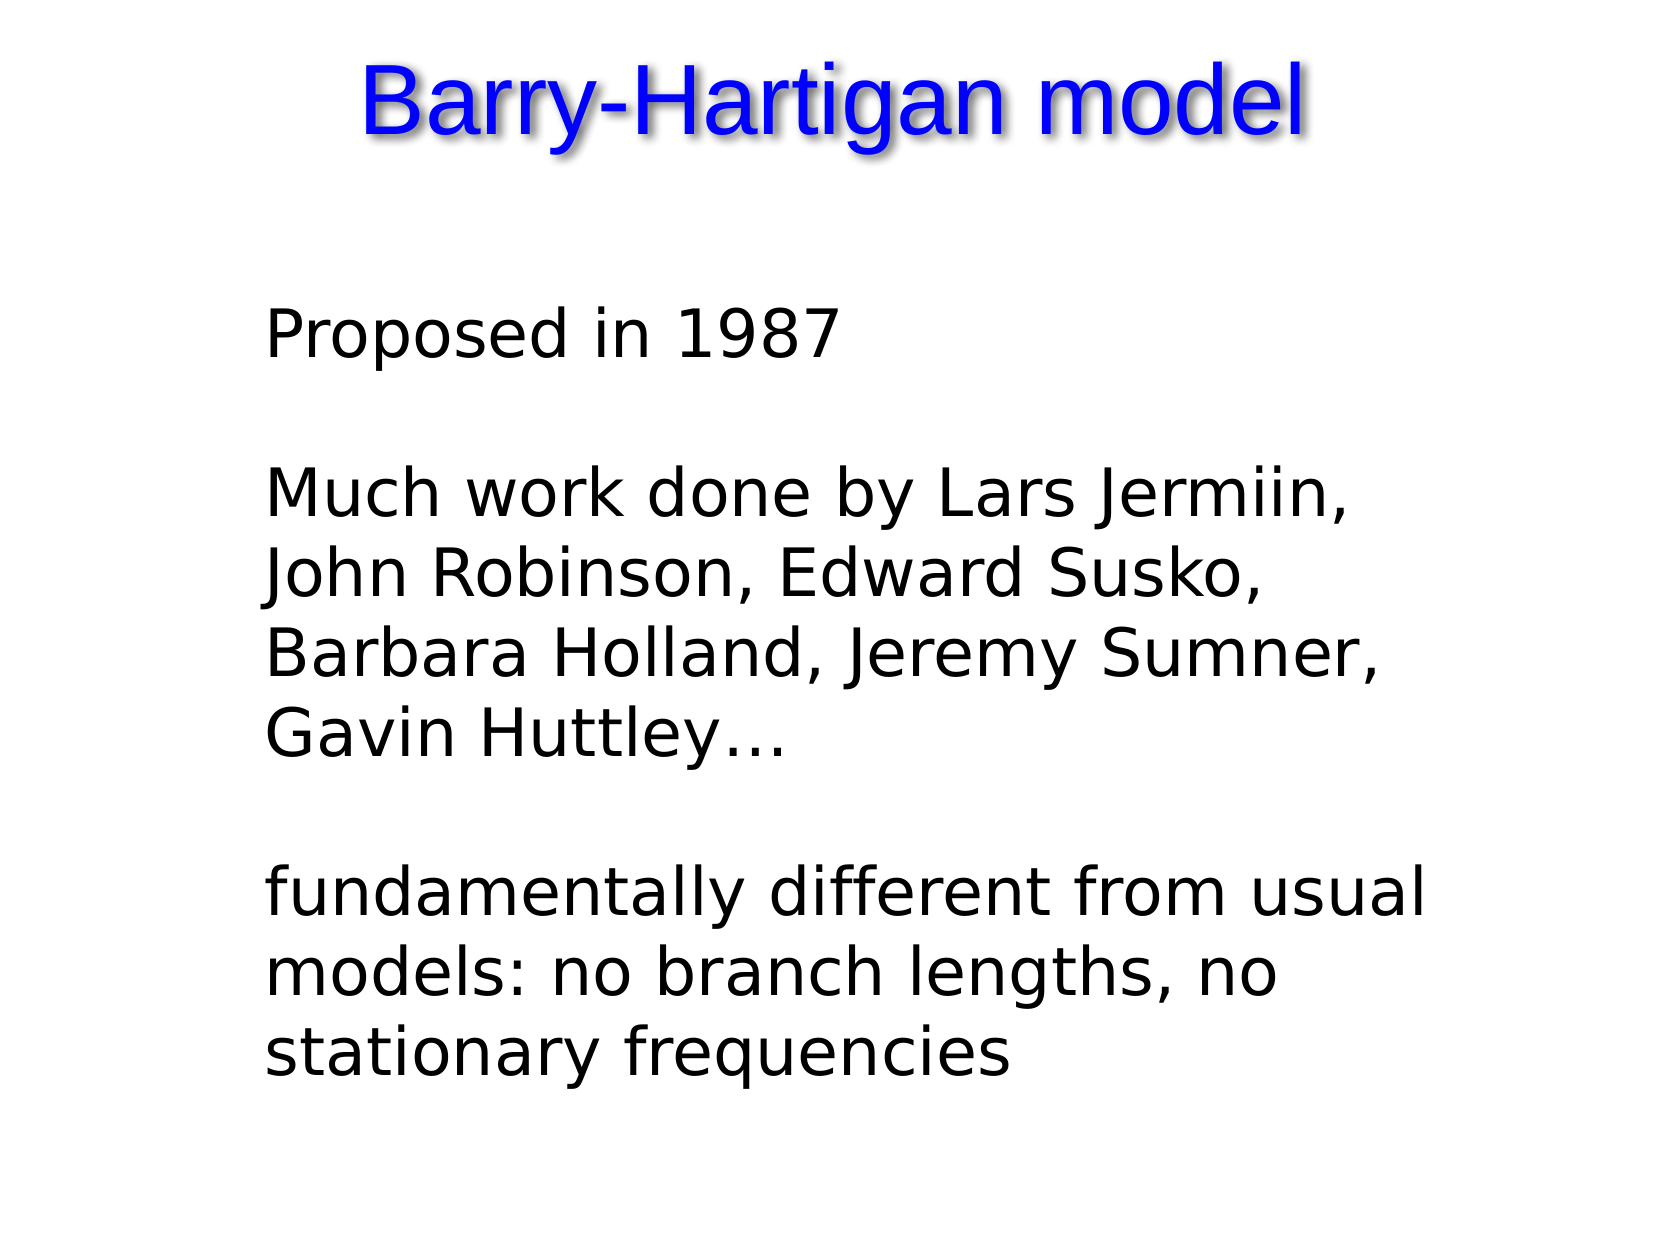

# Barry-Hartigan model
Proposed in 1987
Much work done by Lars Jermiin, John Robinson, Edward Susko, Barbara Holland, Jeremy Sumner, Gavin Huttley…
fundamentally different from usual models: no branch lengths, no stationary frequencies